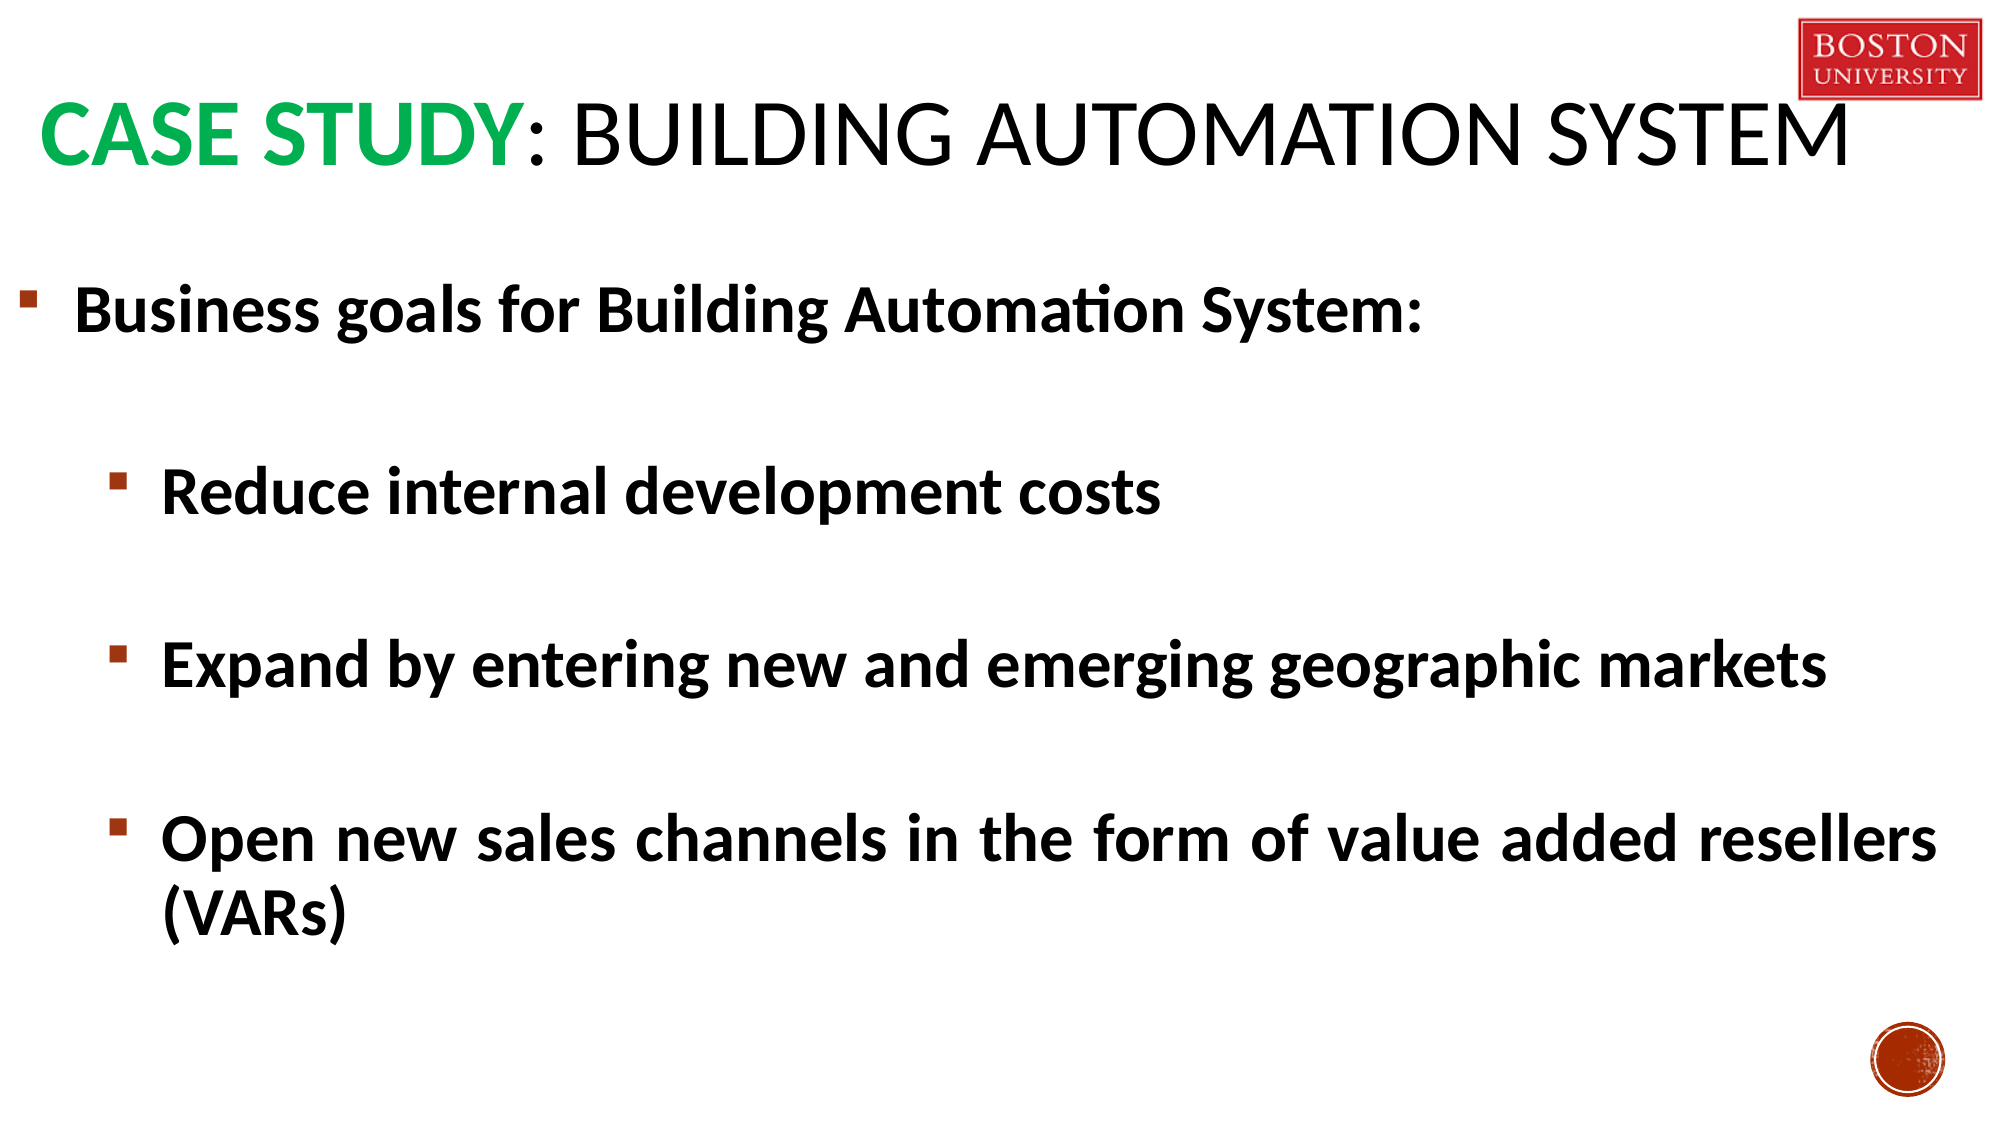

# Case study: Building Automation System
Business goals for Building Automation System:

Reduce internal development costs

Expand by entering new and emerging geographic markets

Open new sales channels in the form of value added resellers (VARs)